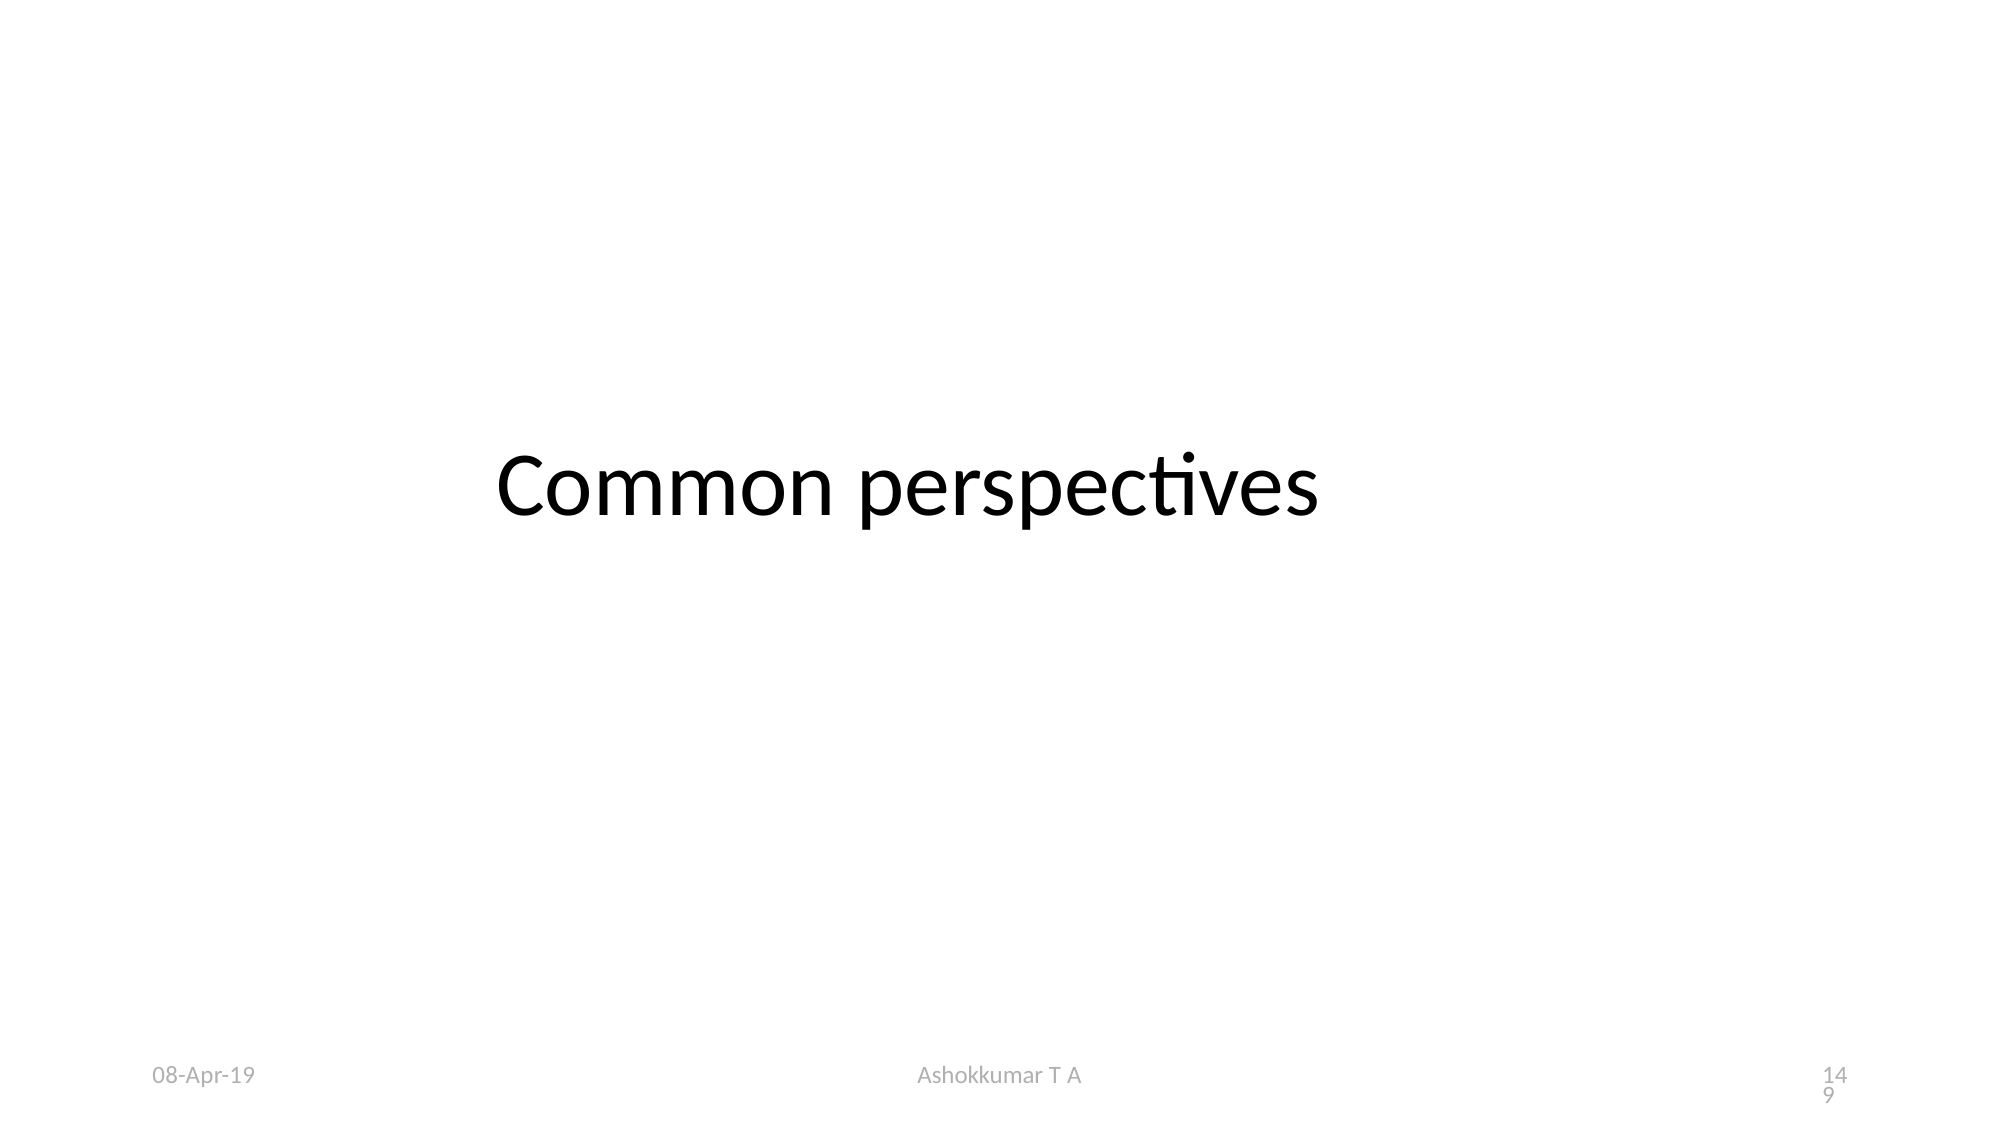

# Common perspectives
08-Apr-19
Ashokkumar T A
149